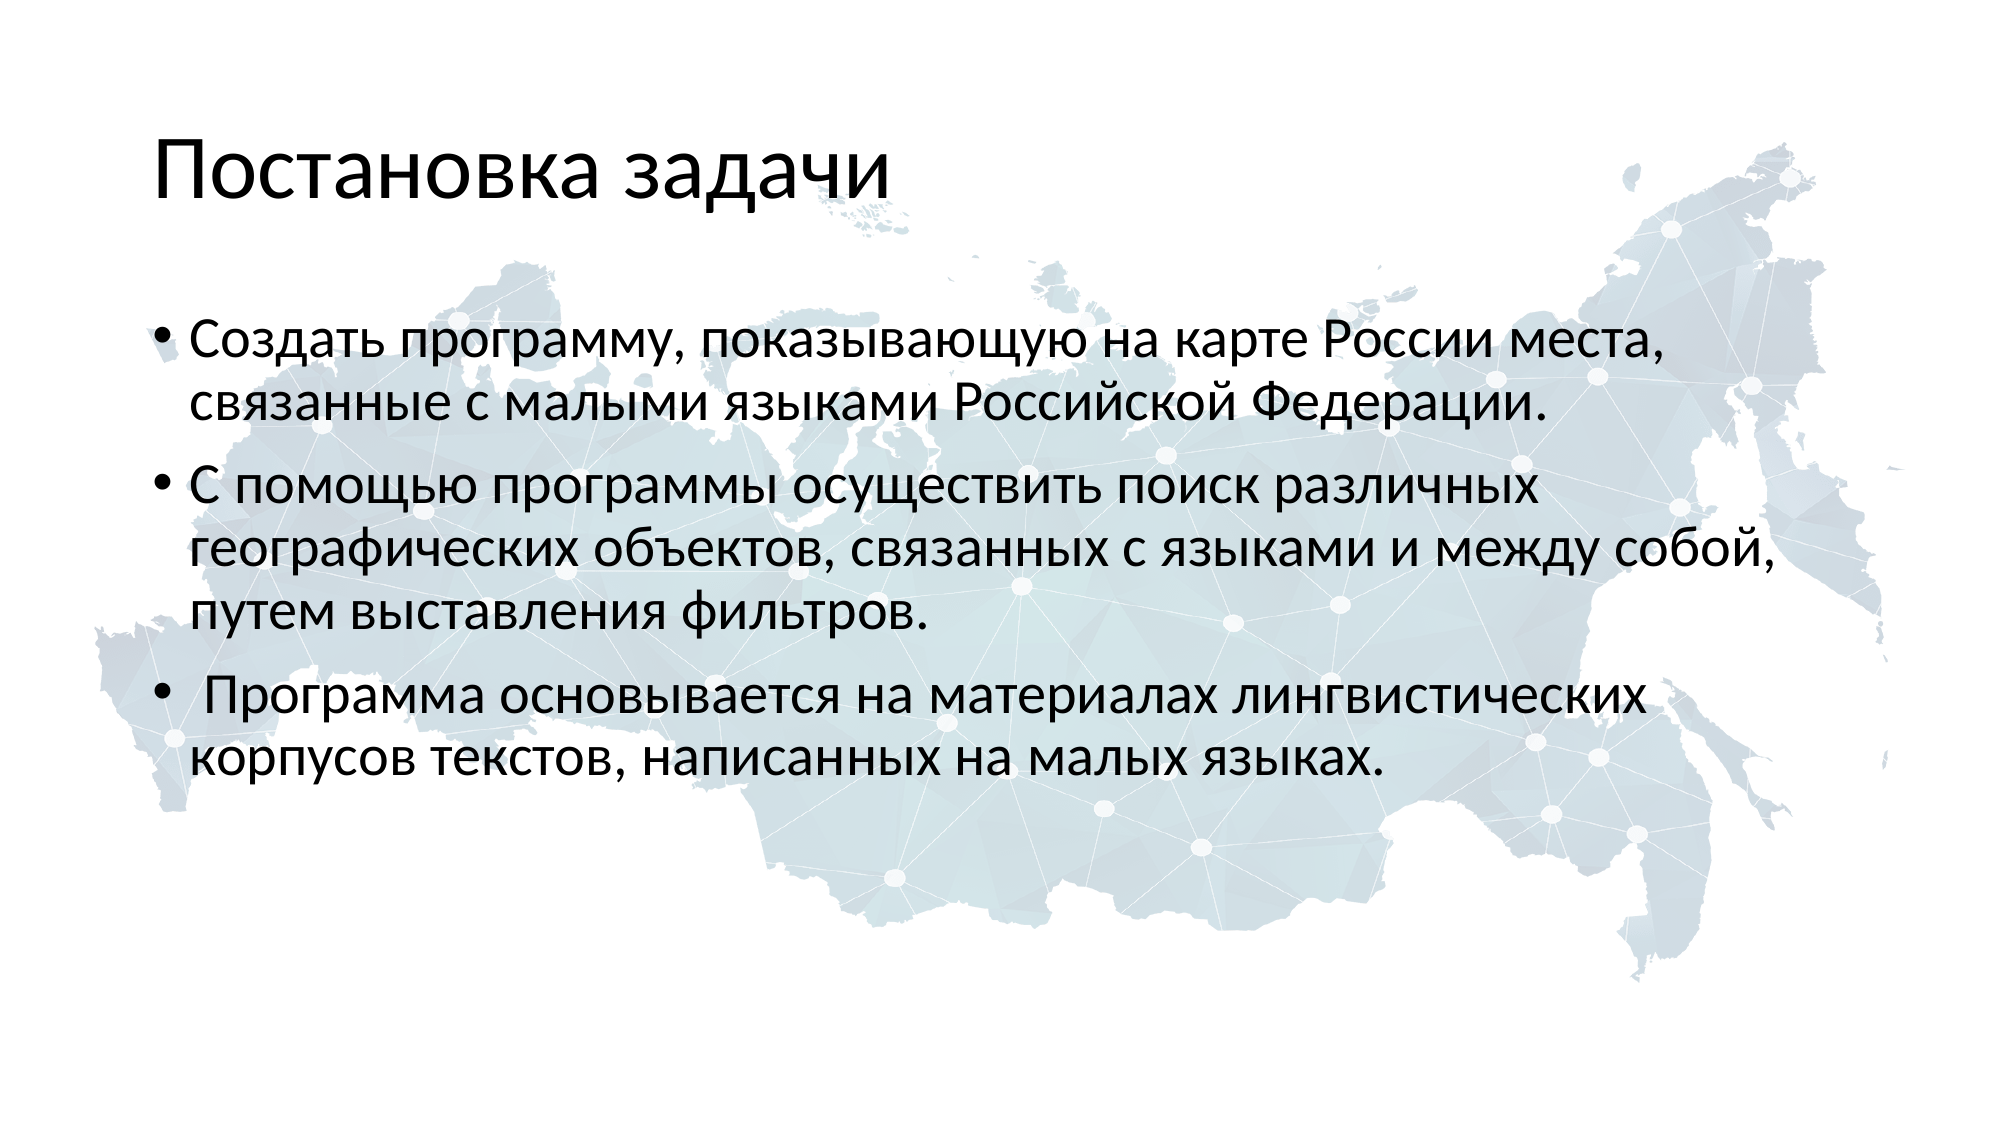

# Постановка задачи
Создать программу, показывающую на карте России места, связанные с малыми языками Российской Федерации.
С помощью программы осуществить поиск различных географических объектов, связанных с языками и между собой, путем выставления фильтров.
 Программа основывается на материалах лингвистических корпусов текстов, написанных на малых языках.